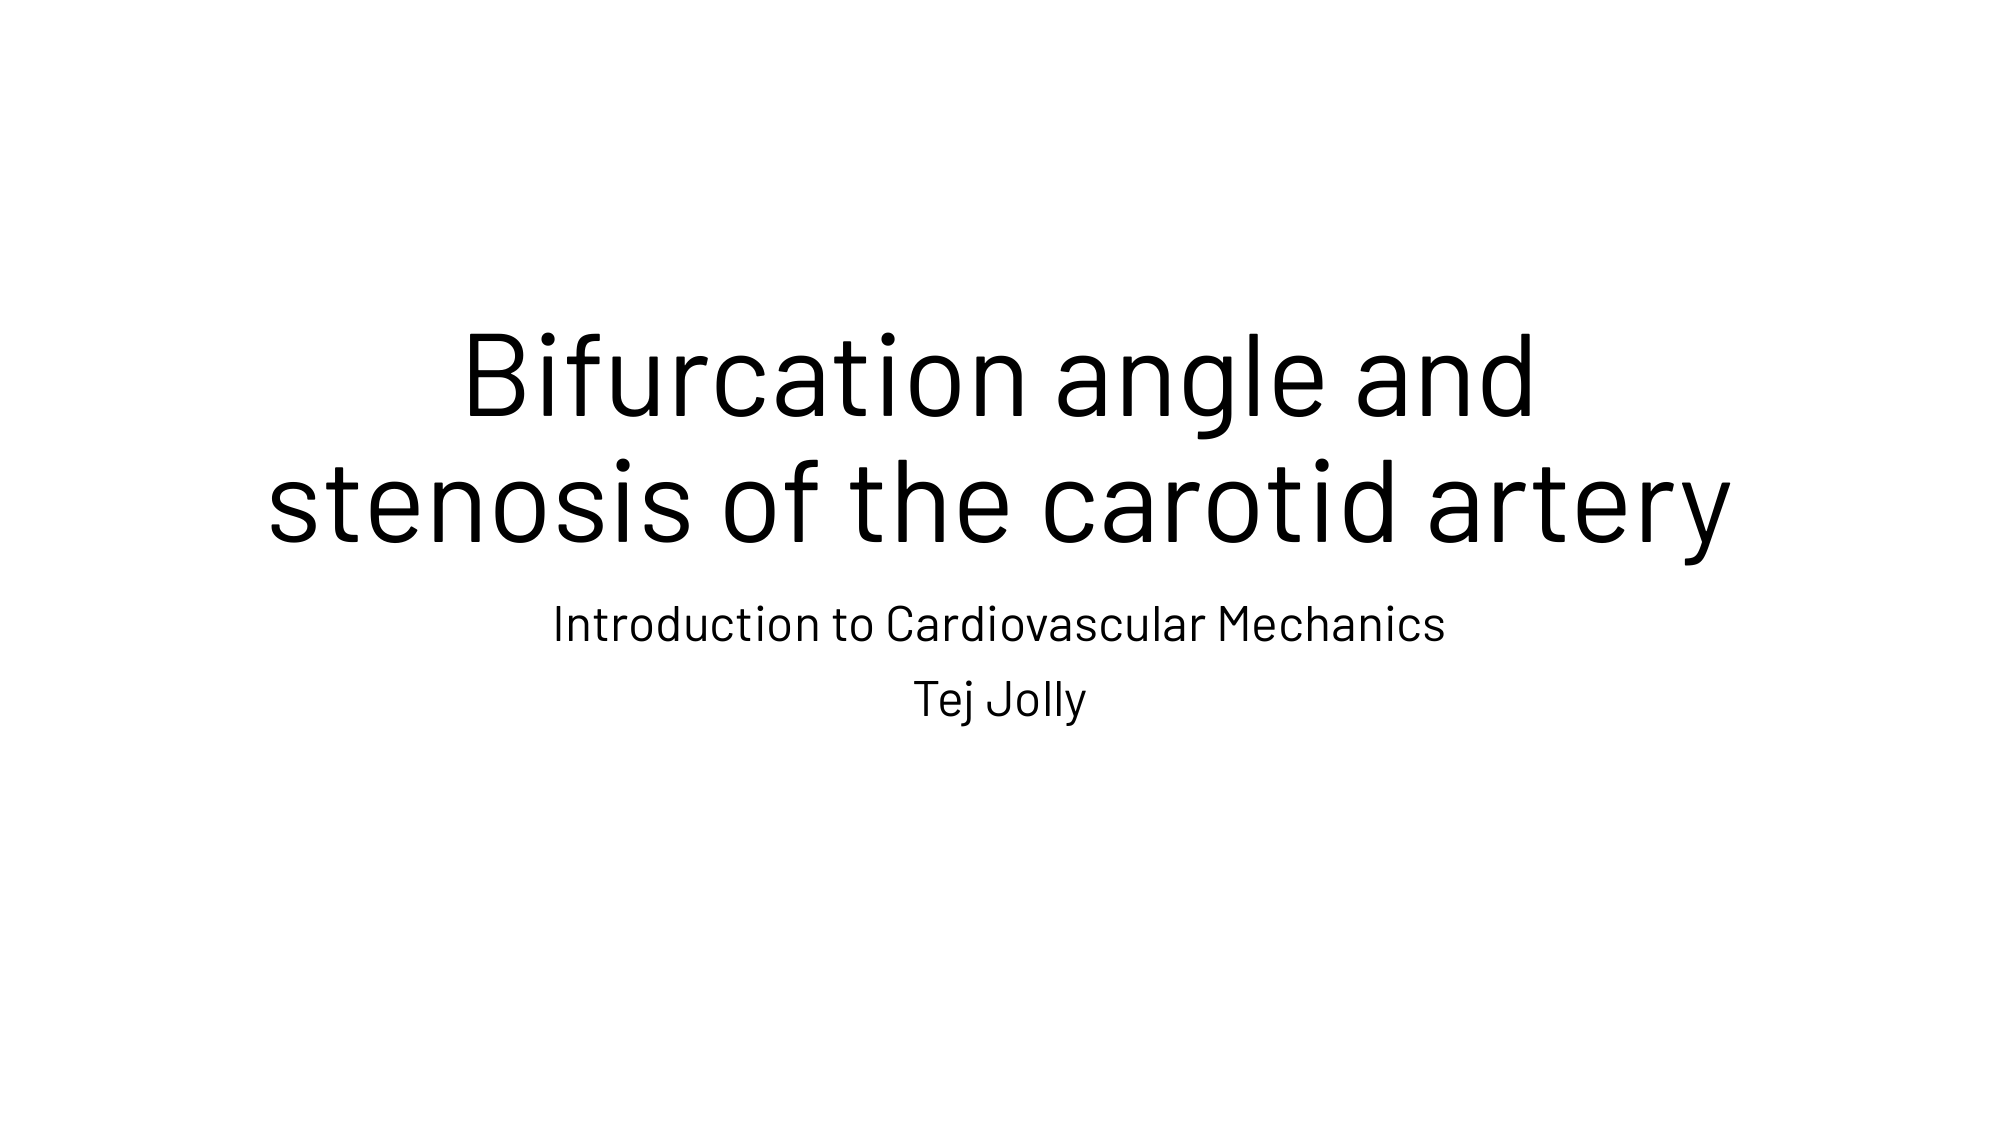

# Bifurcation angle and stenosis of the carotid artery
Introduction to Cardiovascular Mechanics
Tej Jolly